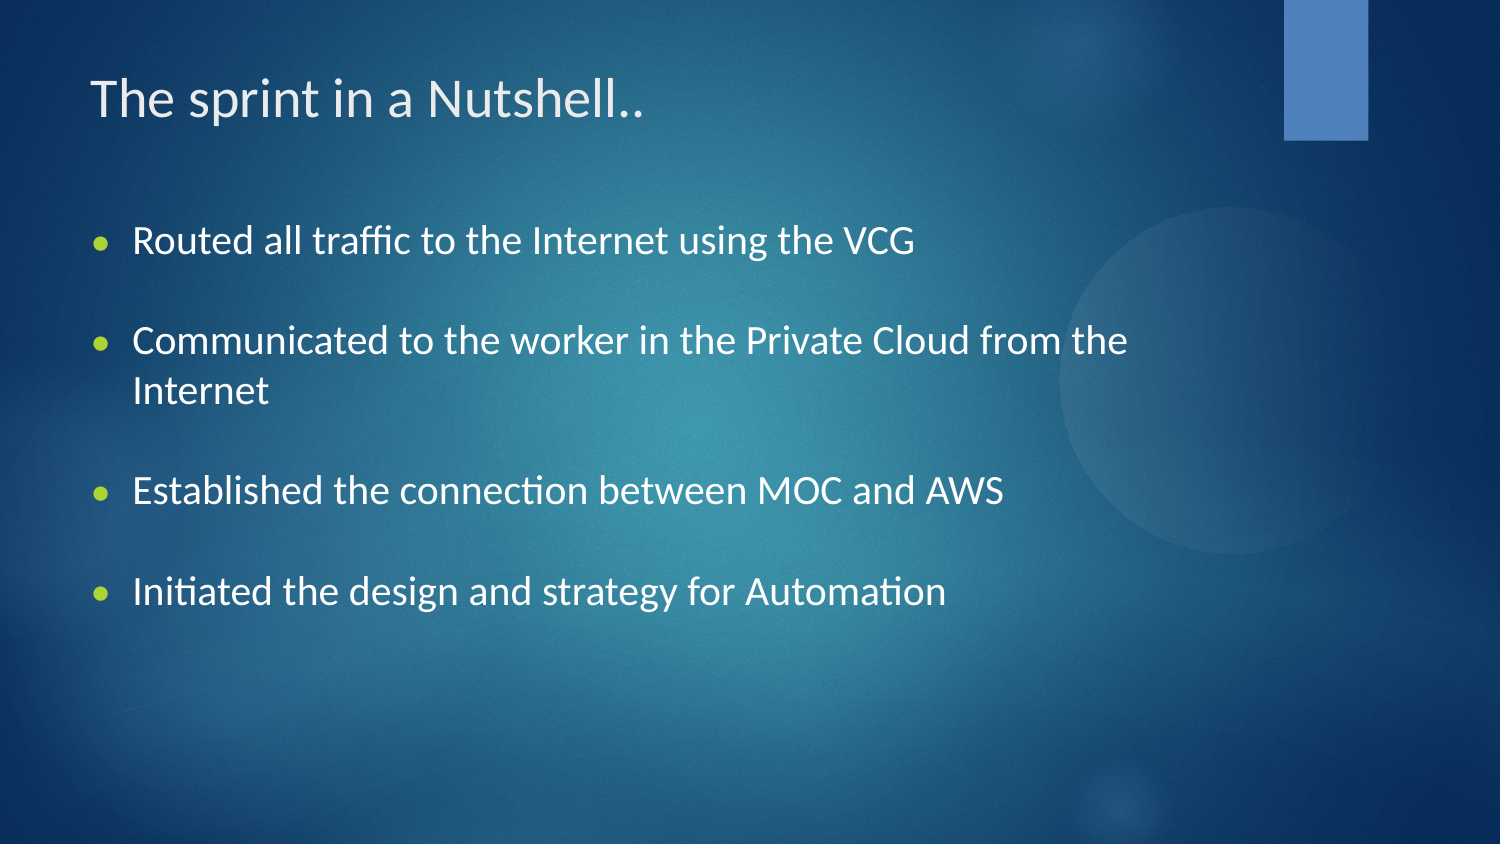

The sprint in a Nutshell..
Routed all traffic to the Internet using the VCG

Communicated to the worker in the Private Cloud from the Internet

Established the connection between MOC and AWS

Initiated the design and strategy for Automation